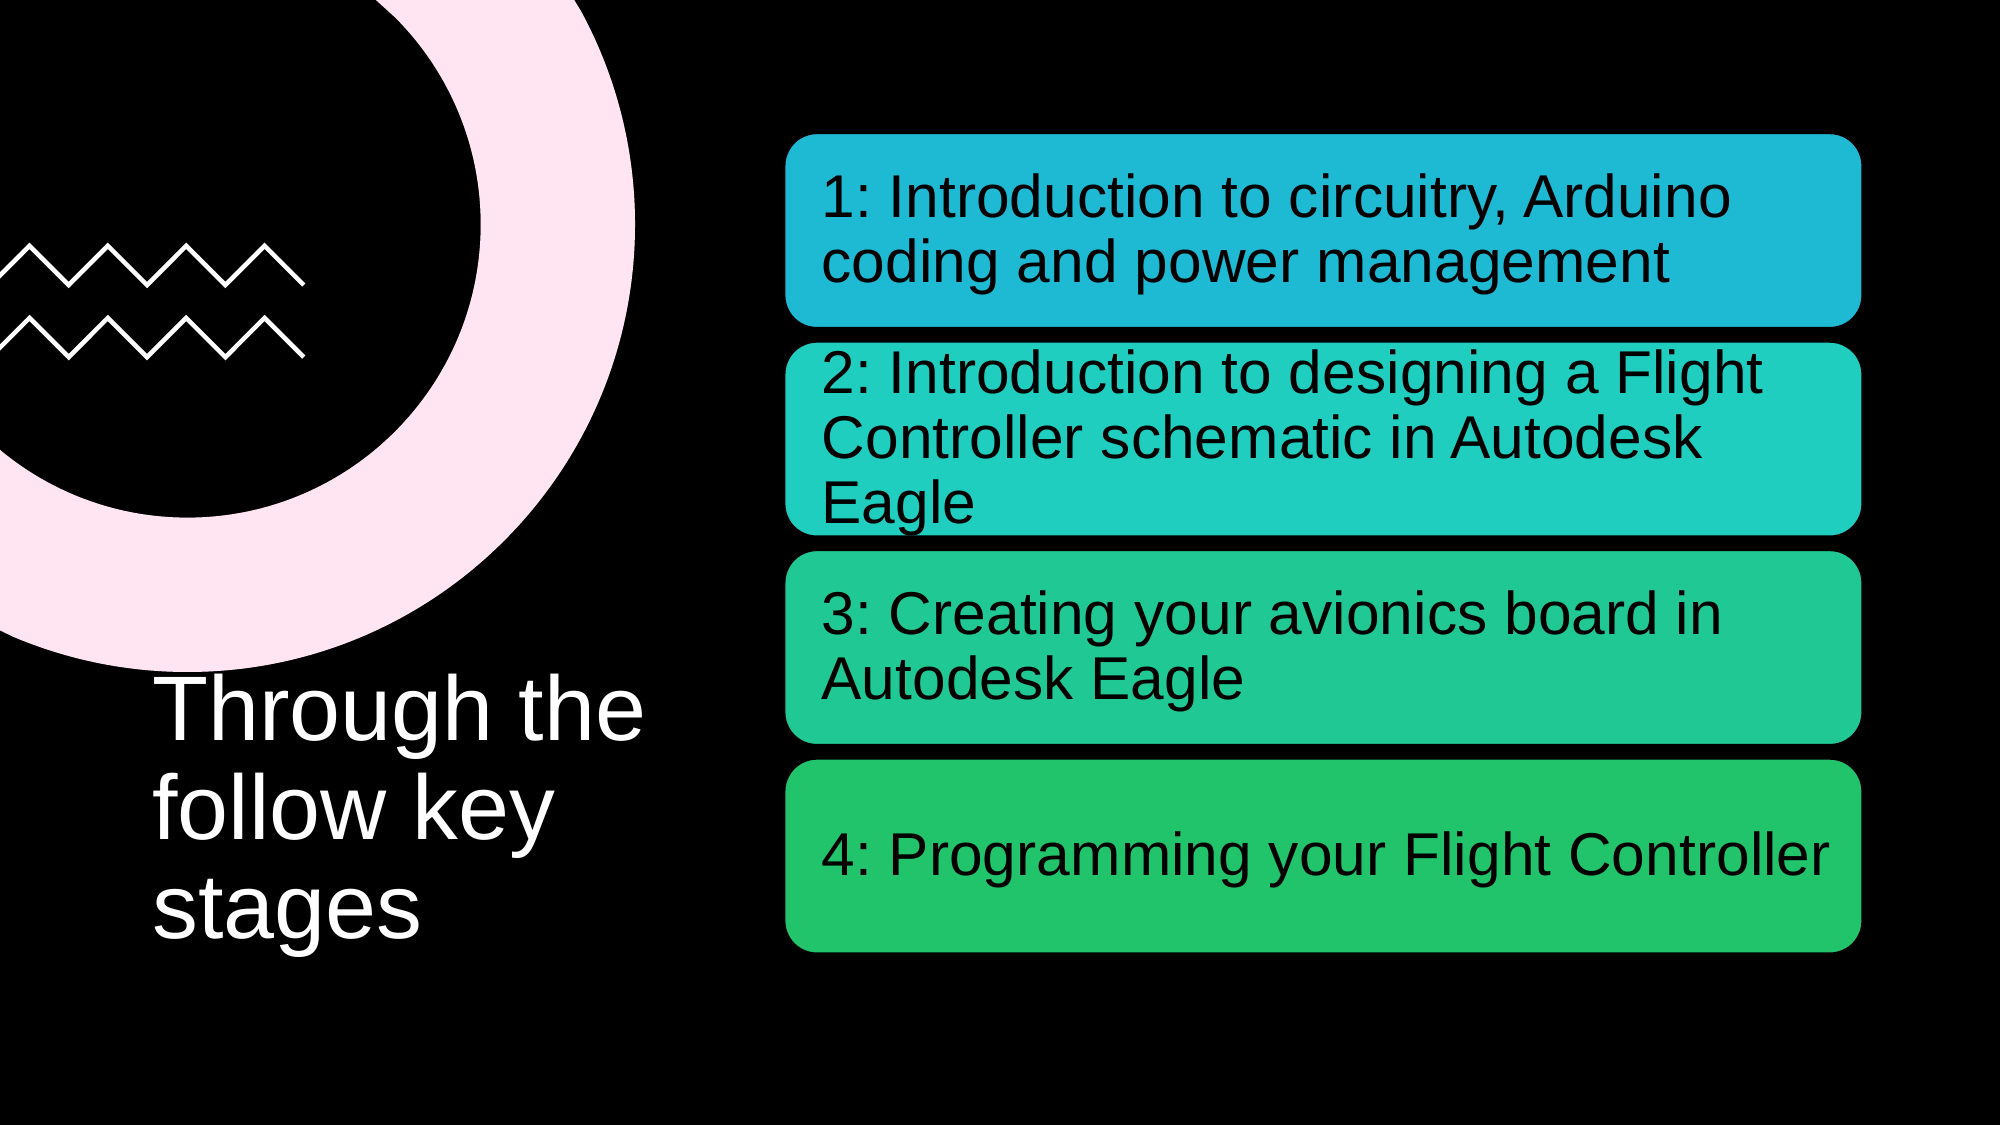

1: Introduction to circuitry, Arduino coding and power management
2: Introduction to designing a Flight Controller schematic in Autodesk Eagle
3: Creating your avionics board in Autodesk Eagle
4: Programming your Flight Controller

# Through the follow key stages